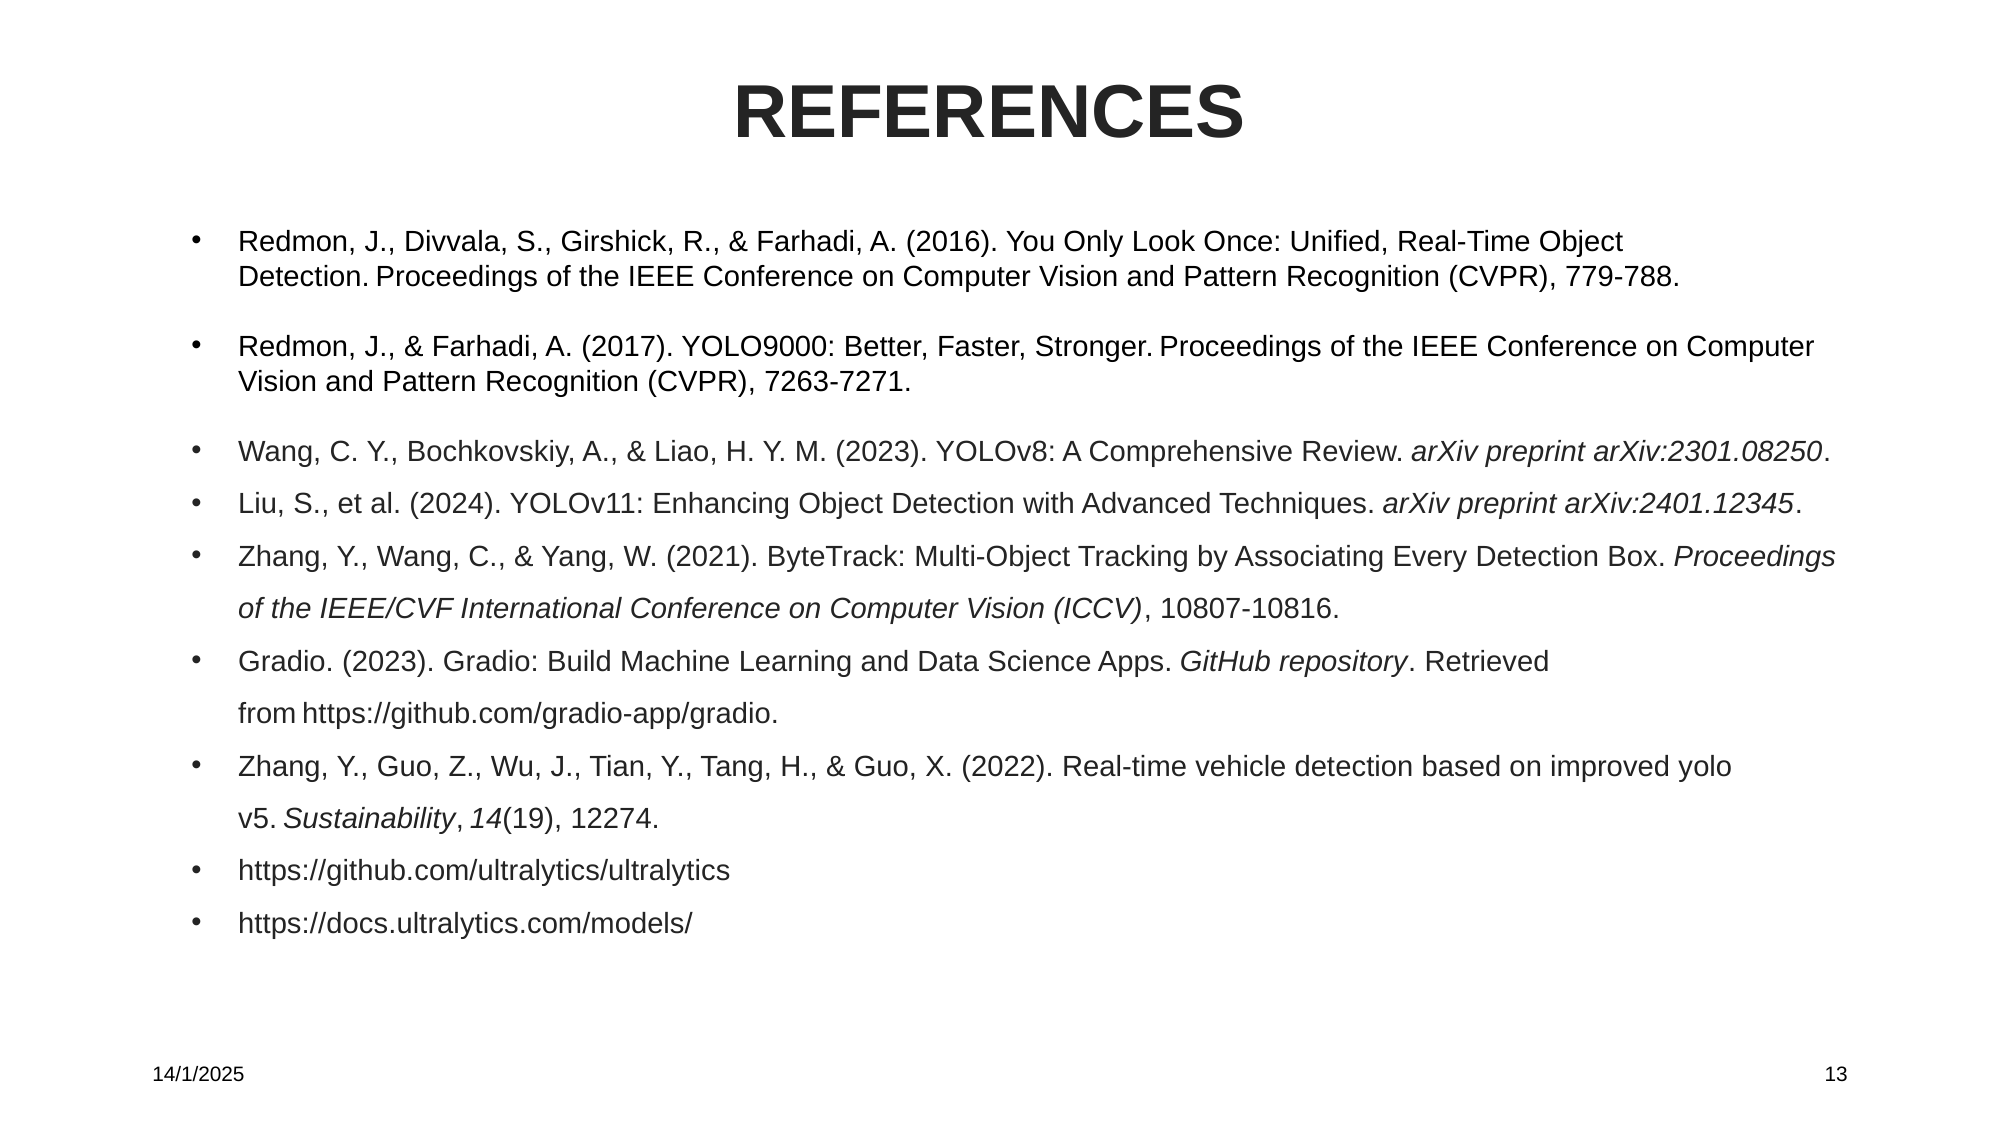

# References
Redmon, J., Divvala, S., Girshick, R., & Farhadi, A. (2016). You Only Look Once: Unified, Real-Time Object Detection. Proceedings of the IEEE Conference on Computer Vision and Pattern Recognition (CVPR), 779-788.

Redmon, J., & Farhadi, A. (2017). YOLO9000: Better, Faster, Stronger. Proceedings of the IEEE Conference on Computer Vision and Pattern Recognition (CVPR), 7263-7271.

Wang, C. Y., Bochkovskiy, A., & Liao, H. Y. M. (2023). YOLOv8: A Comprehensive Review. arXiv preprint arXiv:2301.08250.
Liu, S., et al. (2024). YOLOv11: Enhancing Object Detection with Advanced Techniques. arXiv preprint arXiv:2401.12345.
Zhang, Y., Wang, C., & Yang, W. (2021). ByteTrack: Multi-Object Tracking by Associating Every Detection Box. Proceedings of the IEEE/CVF International Conference on Computer Vision (ICCV), 10807-10816.
Gradio. (2023). Gradio: Build Machine Learning and Data Science Apps. GitHub repository. Retrieved from https://github.com/gradio-app/gradio.
Zhang, Y., Guo, Z., Wu, J., Tian, Y., Tang, H., & Guo, X. (2022). Real-time vehicle detection based on improved yolo v5. Sustainability, 14(19), 12274.
https://github.com/ultralytics/ultralytics
https://docs.ultralytics.com/models/

14/1/2025
13